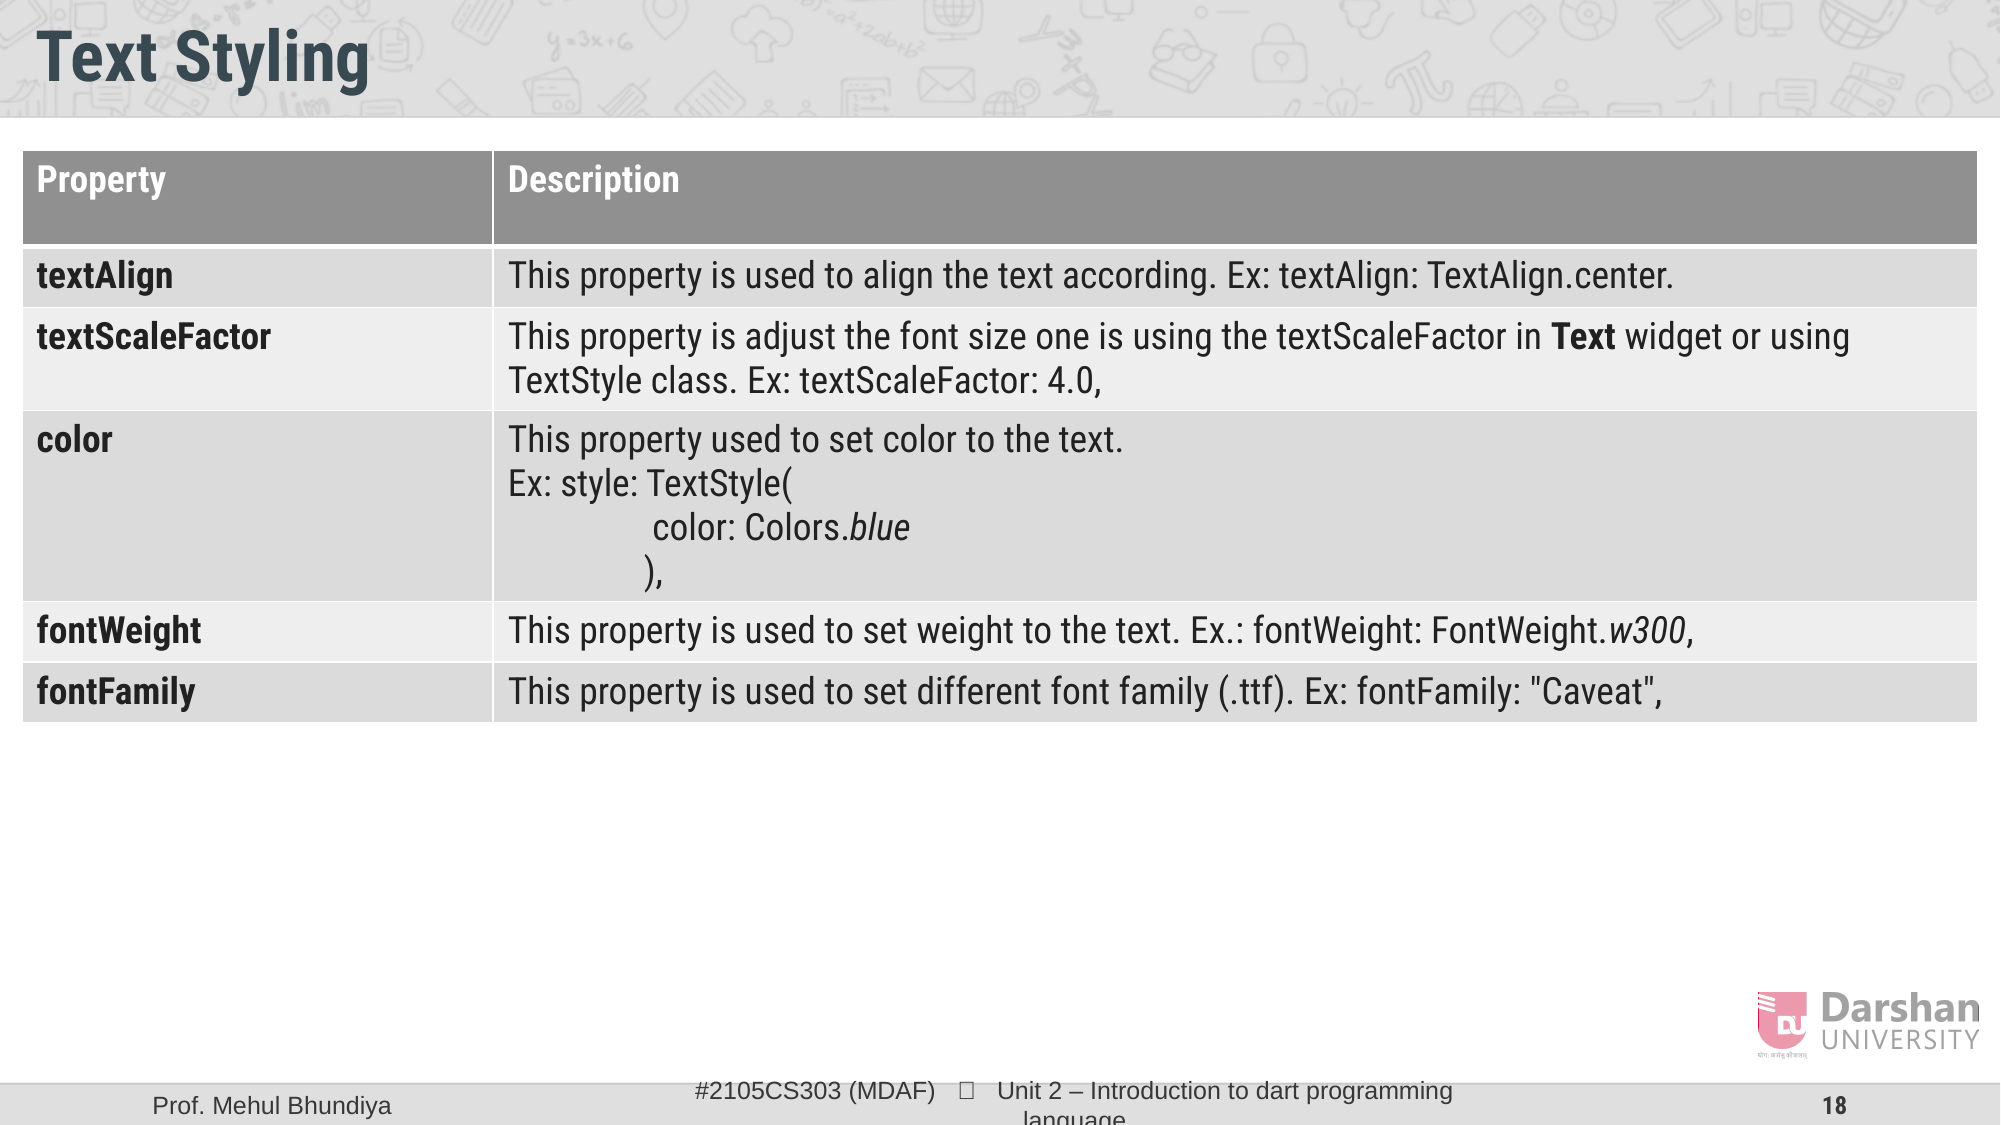

# Text Styling
| Property | Description |
| --- | --- |
| textAlign | This property is used to align the text according. Ex: textAlign: TextAlign.center. |
| textScaleFactor | This property is adjust the font size one is using the textScaleFactor in Text widget or using TextStyle class. Ex: textScaleFactor: 4.0, |
| color | This property used to set color to the text. Ex: style: TextStyle( color: Colors.blue ), |
| fontWeight | This property is used to set weight to the text. Ex.: fontWeight: FontWeight.w300, |
| fontFamily | This property is used to set different font family (.ttf). Ex: fontFamily: "Caveat", |